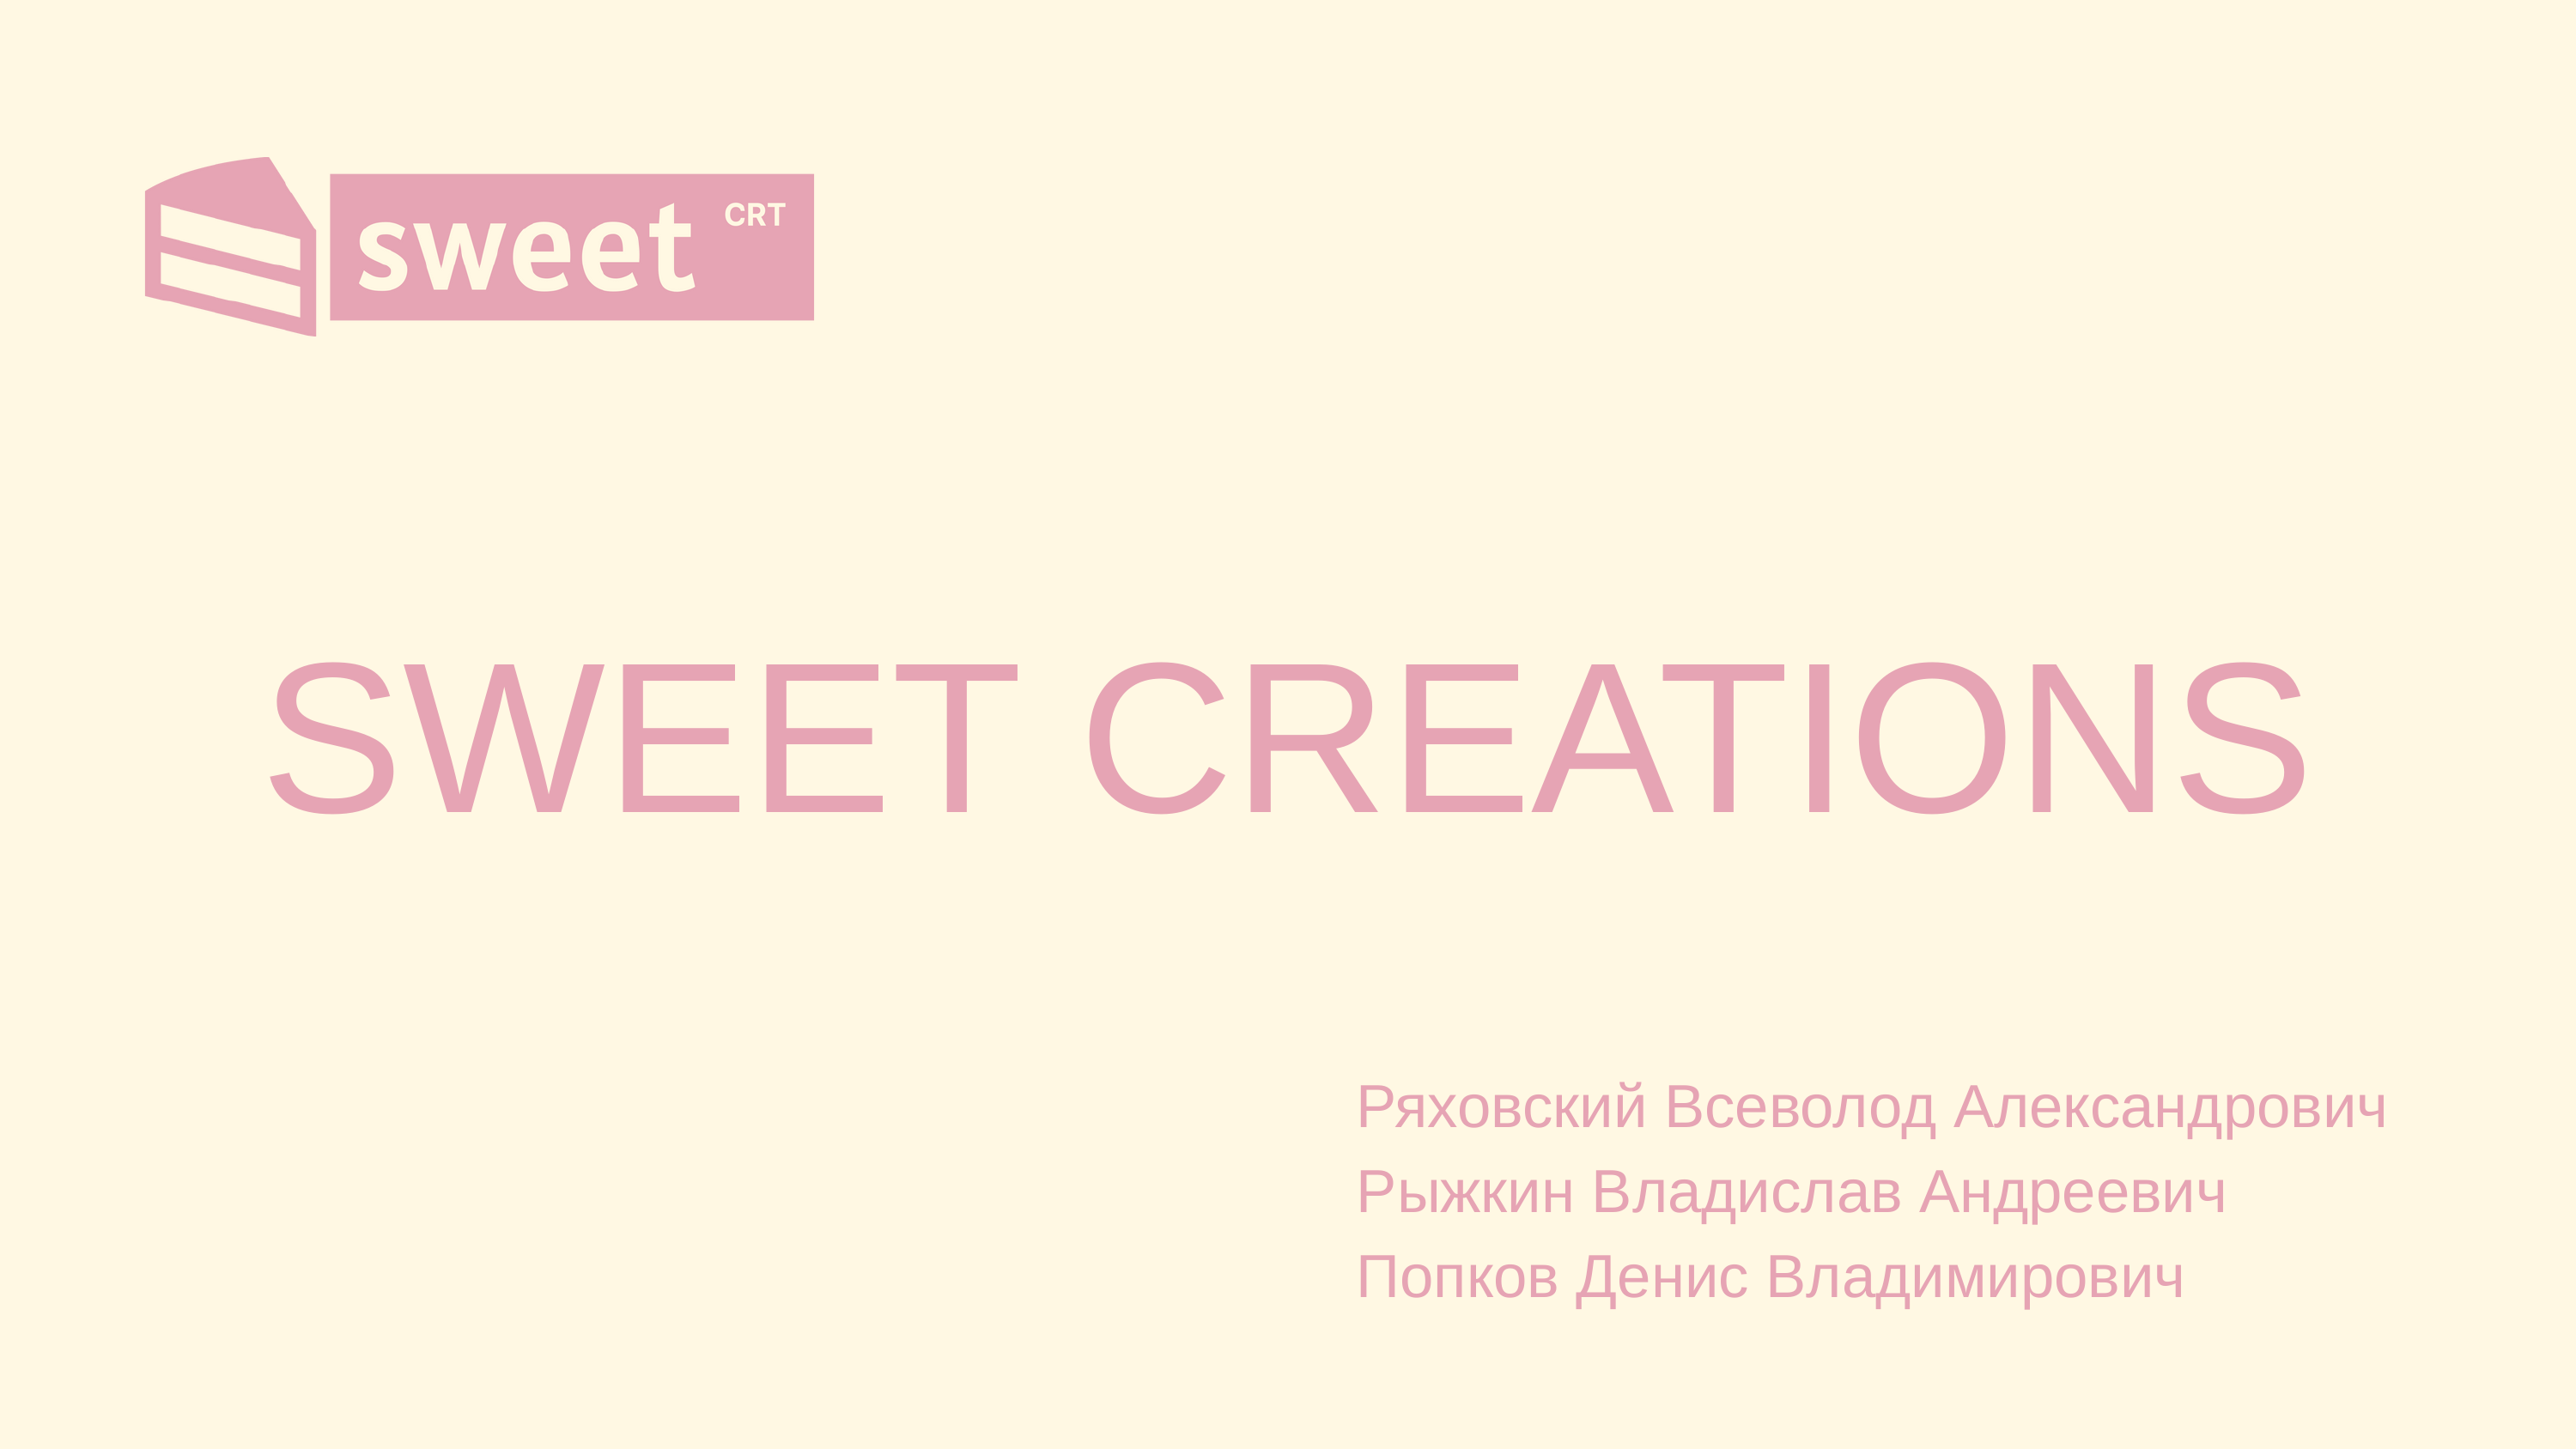

SWEET CREATIONS
Ряховский Всеволод Александрович
Рыжкин Владислав Андреевич
Попков Денис Владимирович